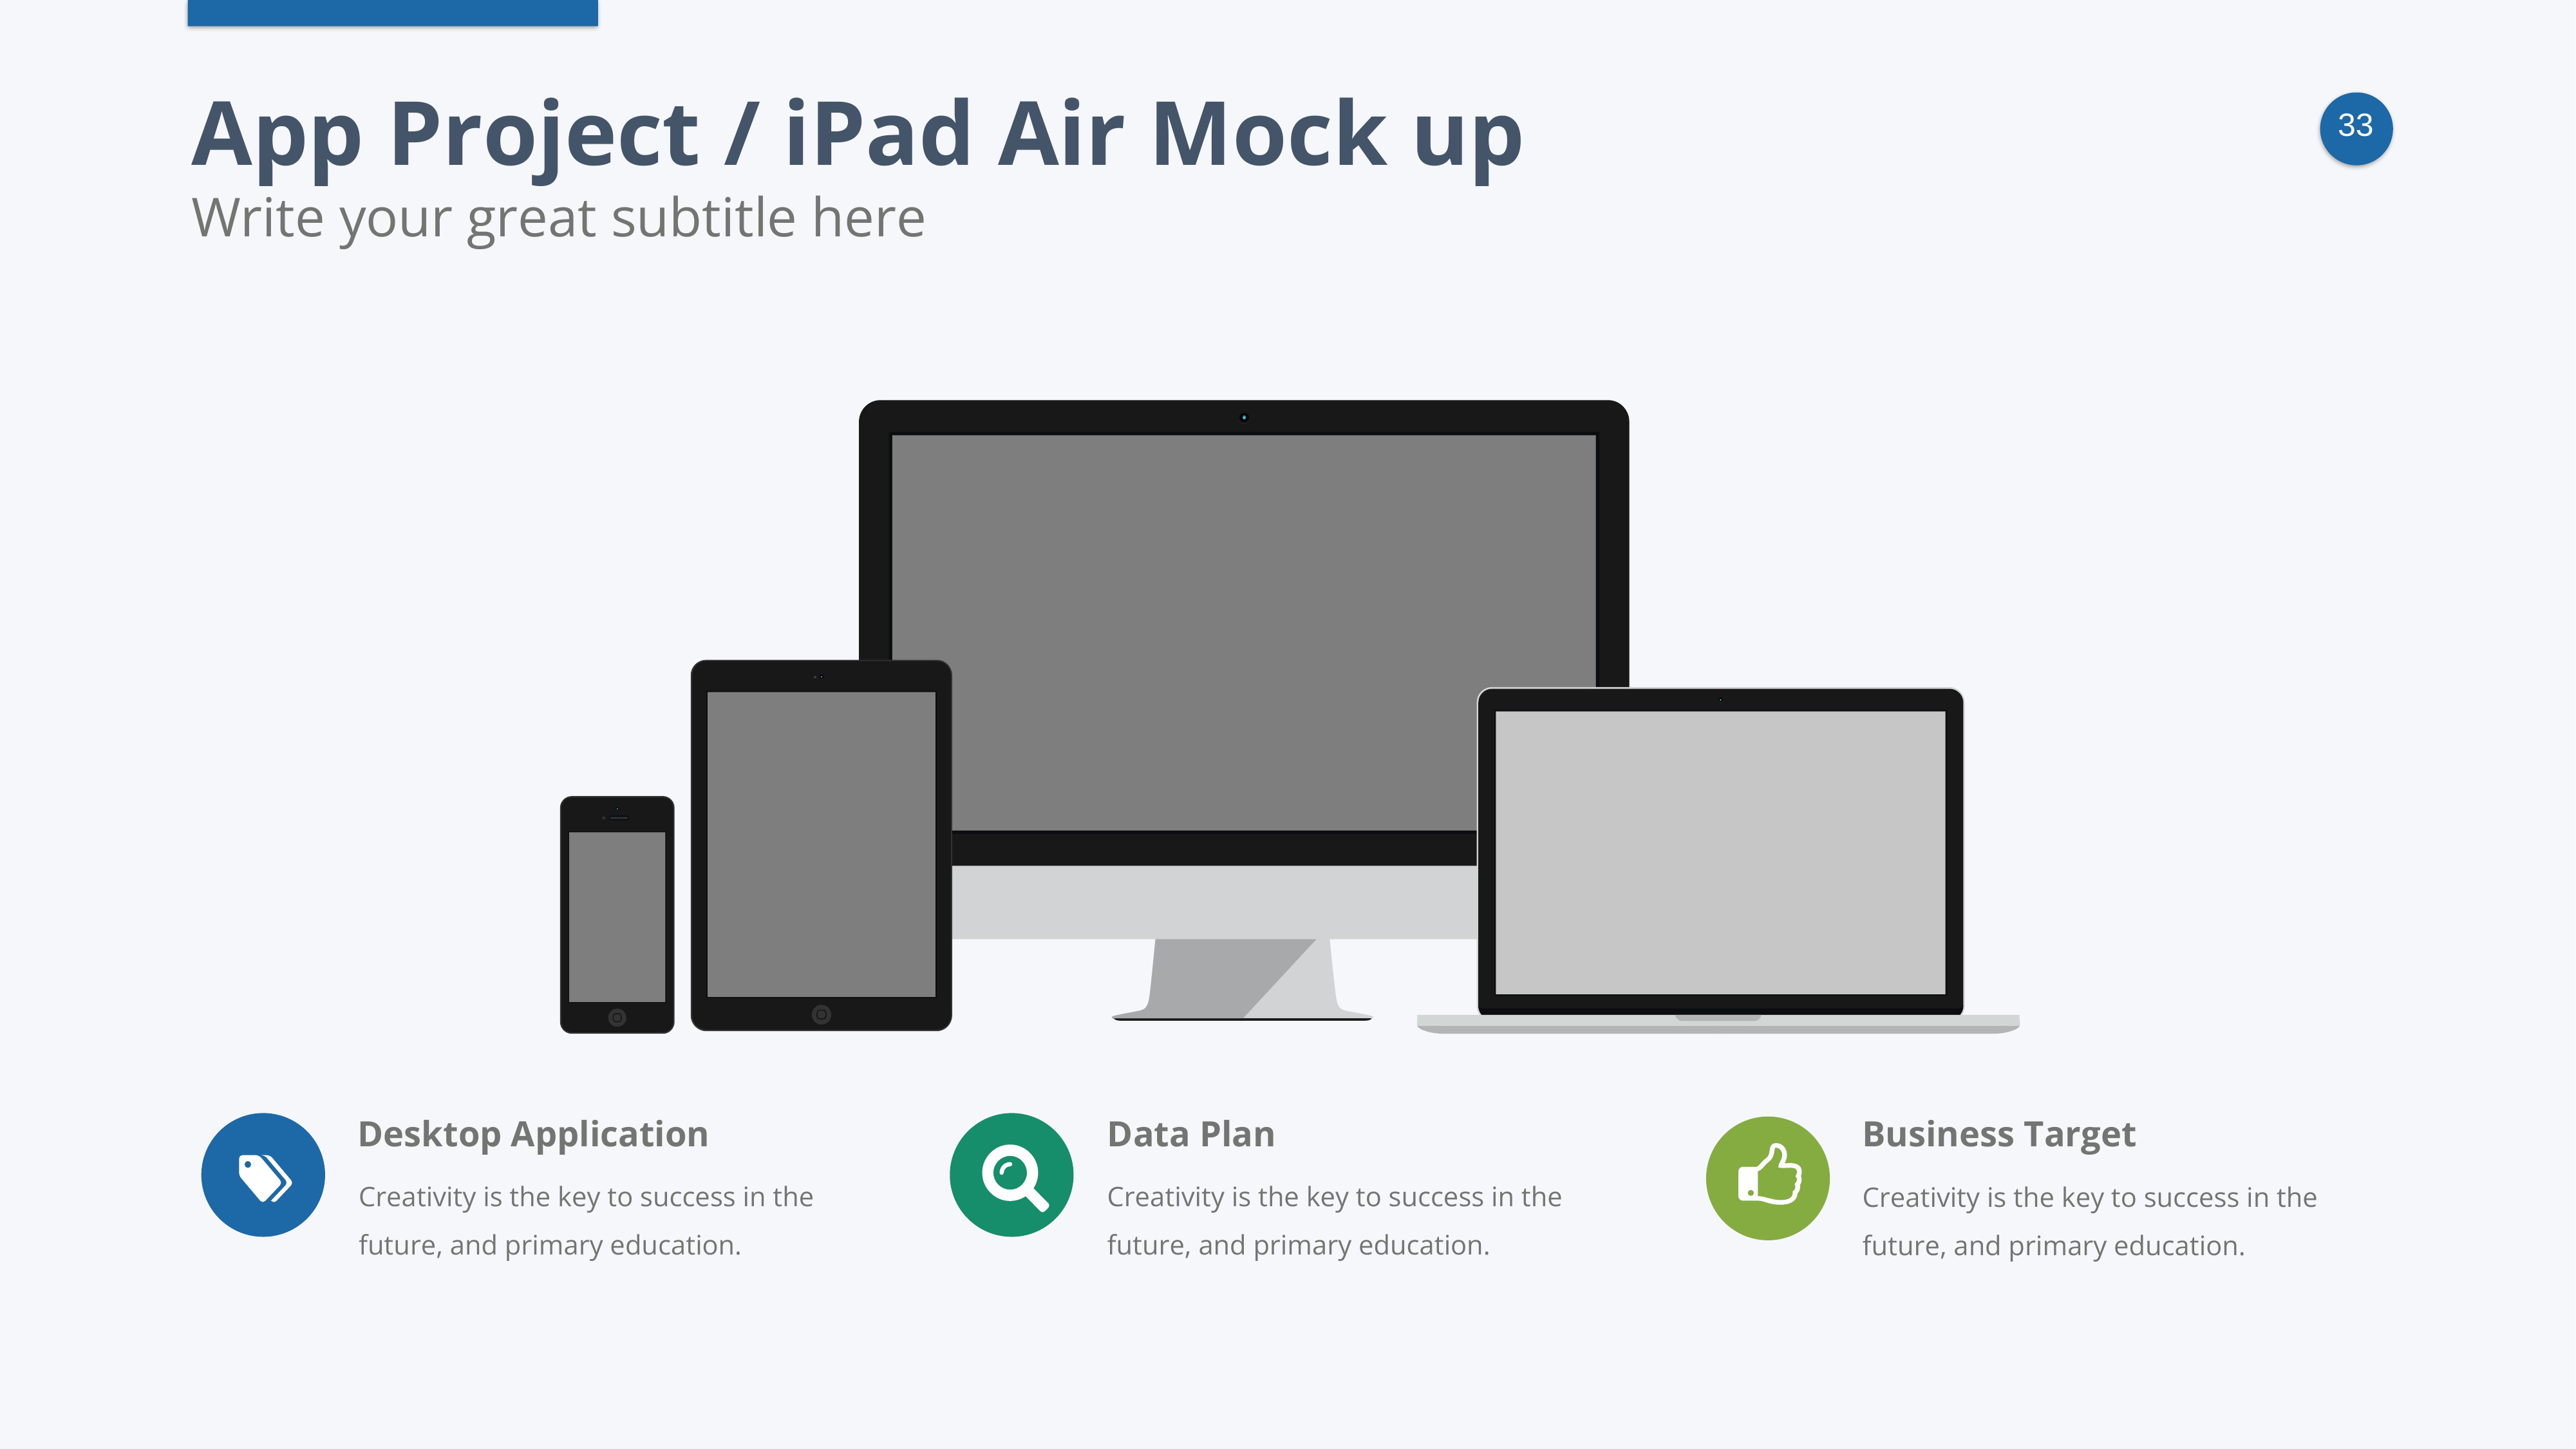

App Project / iPad Air Mock up
Write your great subtitle here

Business Target

Creativity is the key to success in the future, and primary education.
Desktop Application

Creativity is the key to success in the future, and primary education.

Data Plan

Creativity is the key to success in the future, and primary education.